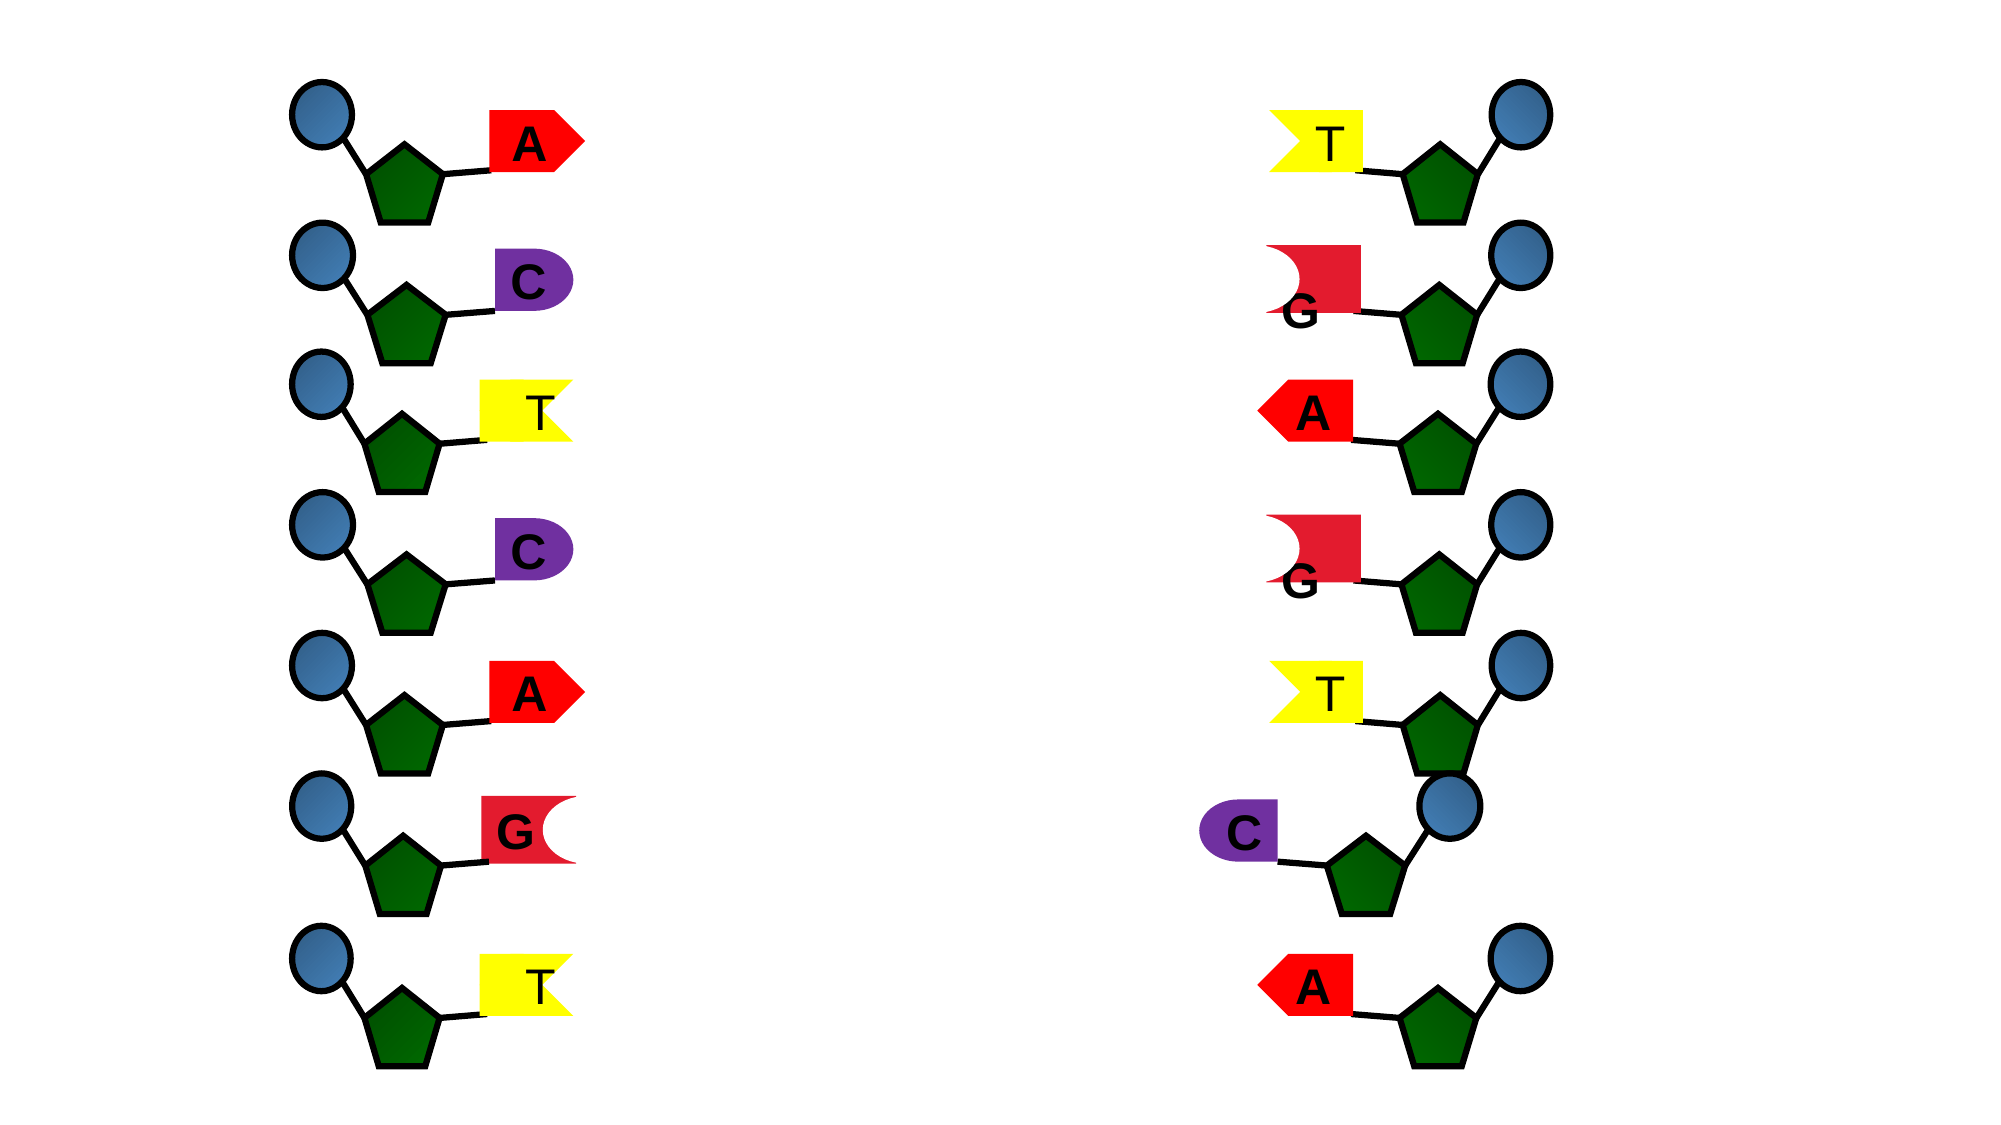

A

C

T

C

A

G

T

T

  G

A

  G

T

A

C